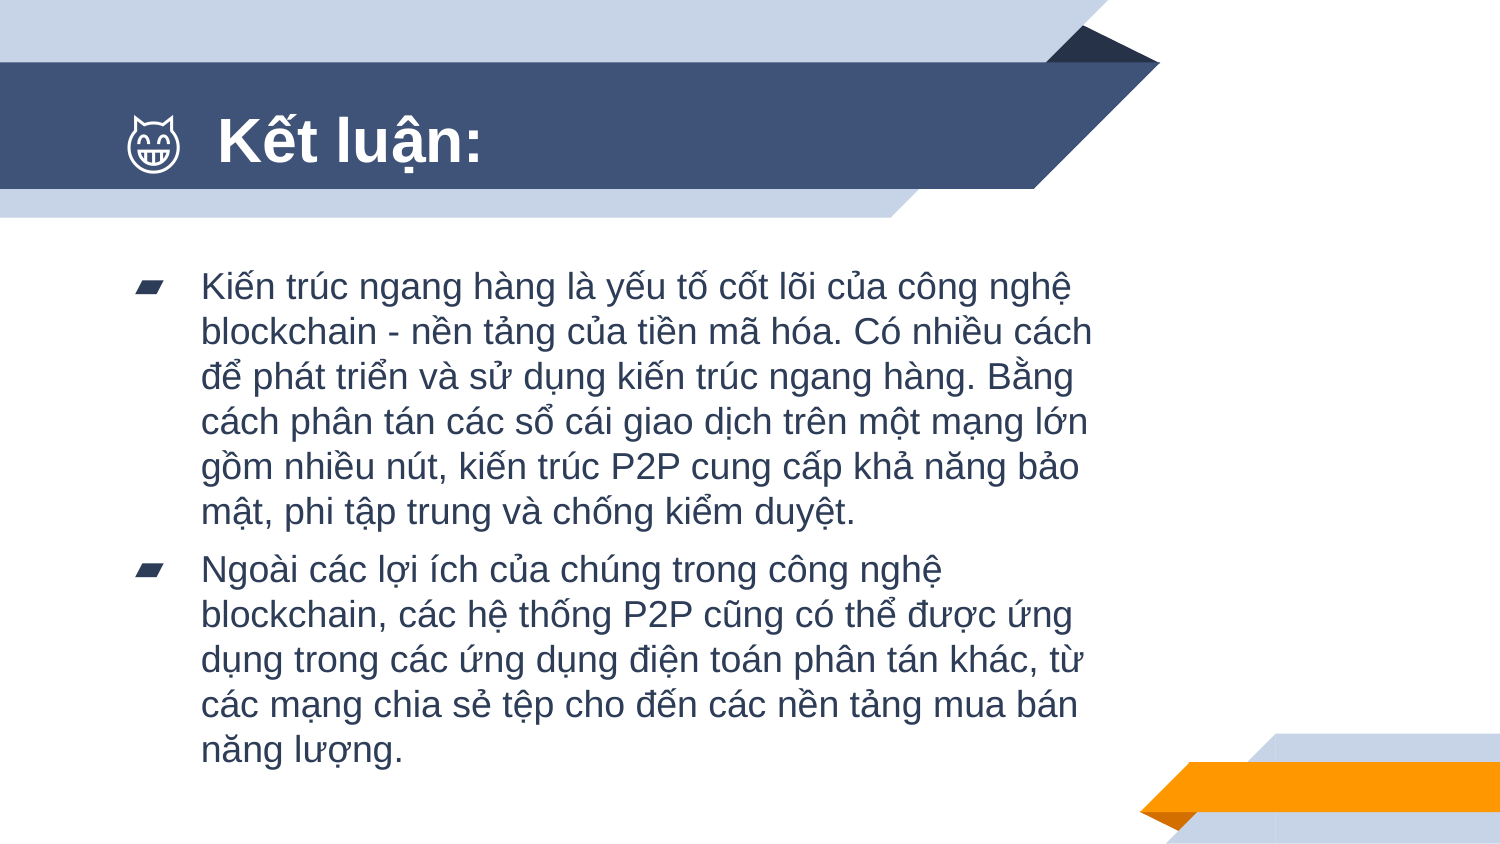

# 😸  Kết luận:
Kiến trúc ngang hàng là yếu tố cốt lõi của công nghệ blockchain - nền tảng của tiền mã hóa. Có nhiều cách để phát triển và sử dụng kiến trúc ngang hàng. Bằng cách phân tán các sổ cái giao dịch trên một mạng lớn gồm nhiều nút, kiến trúc P2P cung cấp khả năng bảo mật, phi tập trung và chống kiểm duyệt.
Ngoài các lợi ích của chúng trong công nghệ blockchain, các hệ thống P2P cũng có thể được ứng dụng trong các ứng dụng điện toán phân tán khác, từ các mạng chia sẻ tệp cho đến các nền tảng mua bán năng lượng.
20